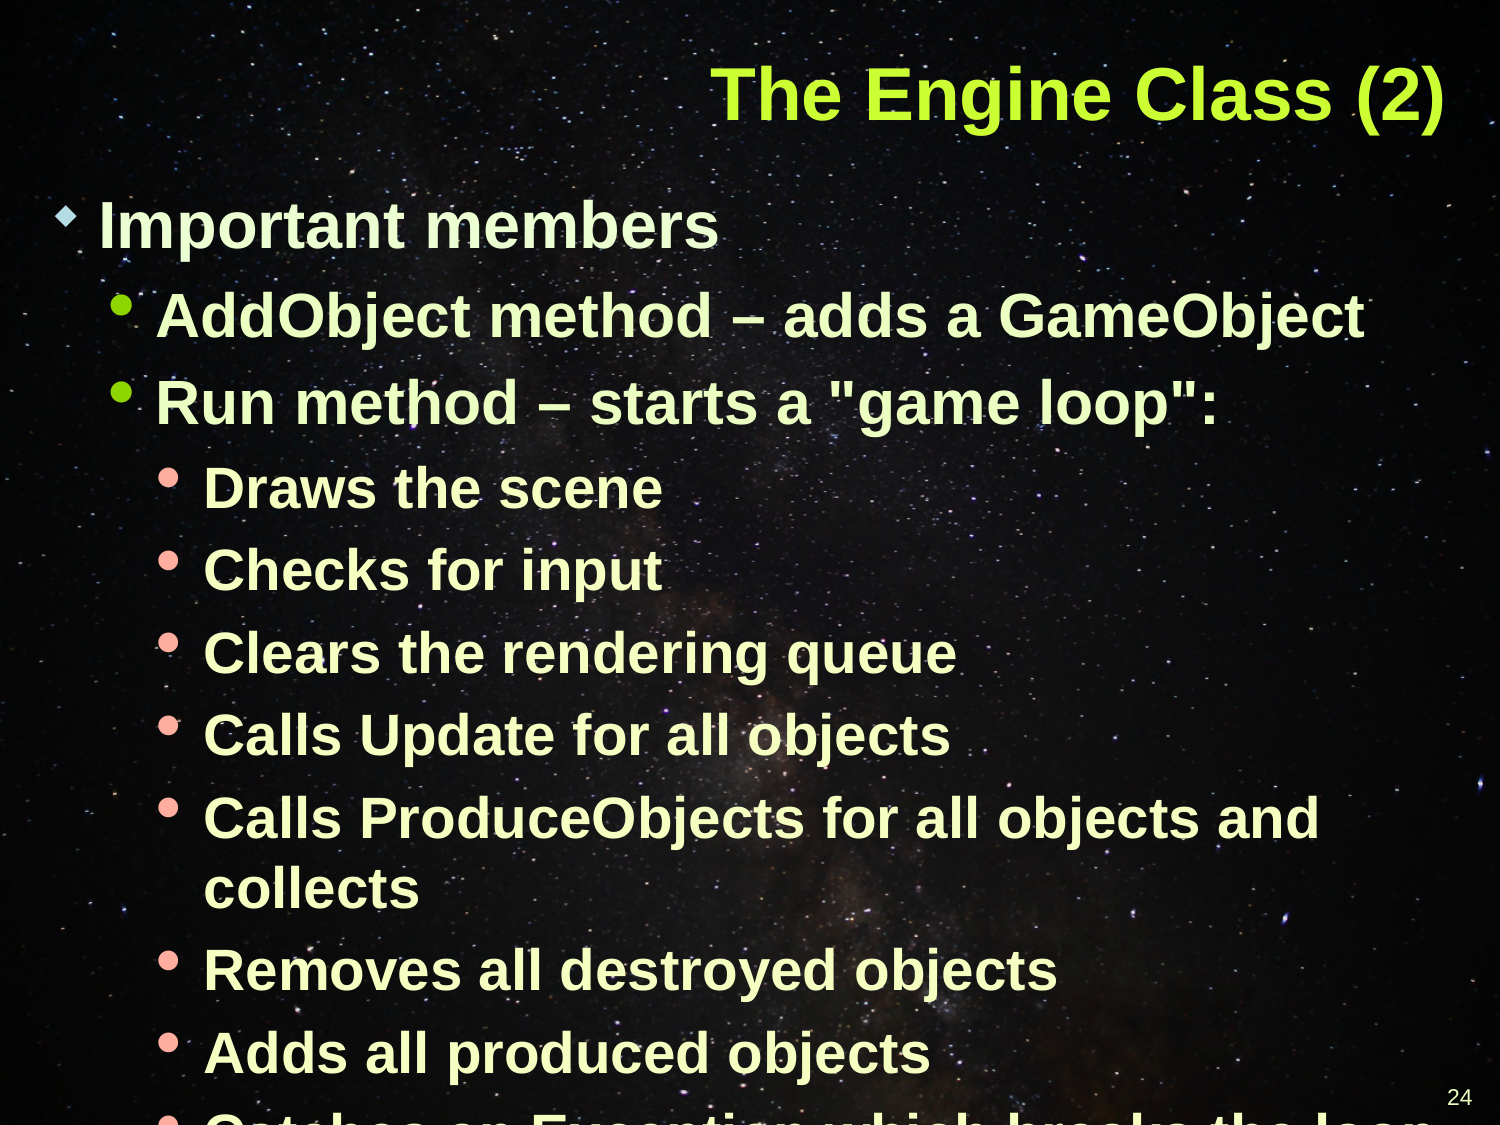

# The Engine Class (2)
Important members
AddObject method – adds a GameObject
Run method – starts a "game loop":
Draws the scene
Checks for input
Clears the rendering queue
Calls Update for all objects
Calls ProduceObjects for all objects and collects
Removes all destroyed objects
Adds all produced objects
Catches an Exception which breaks the loop - no

24